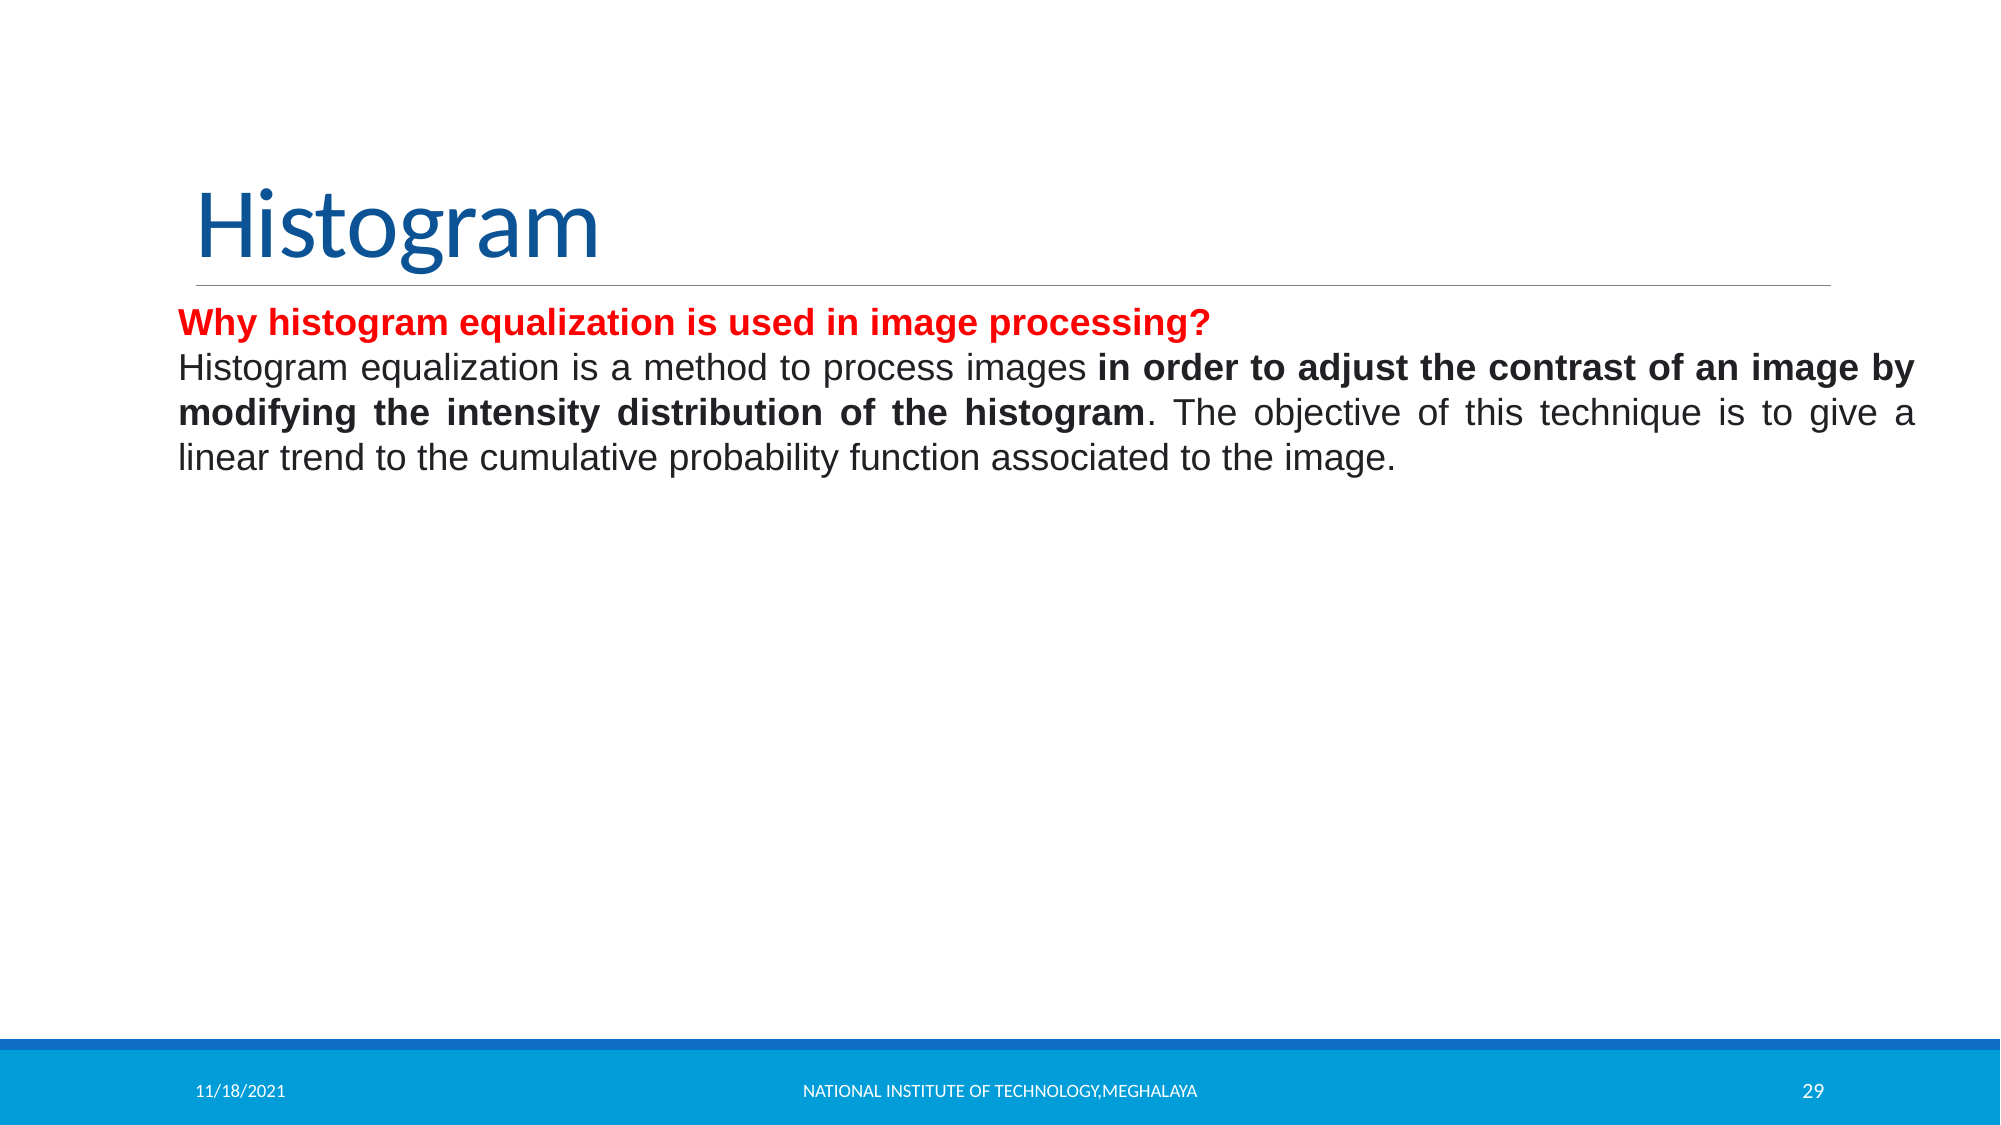

# Histogram
Why histogram equalization is used in image processing?
Histogram equalization is a method to process images in order to adjust the contrast of an image by modifying the intensity distribution of the histogram. The objective of this technique is to give a linear trend to the cumulative probability function associated to the image.
11/18/2021
National Institute of Technology,Meghalaya
29